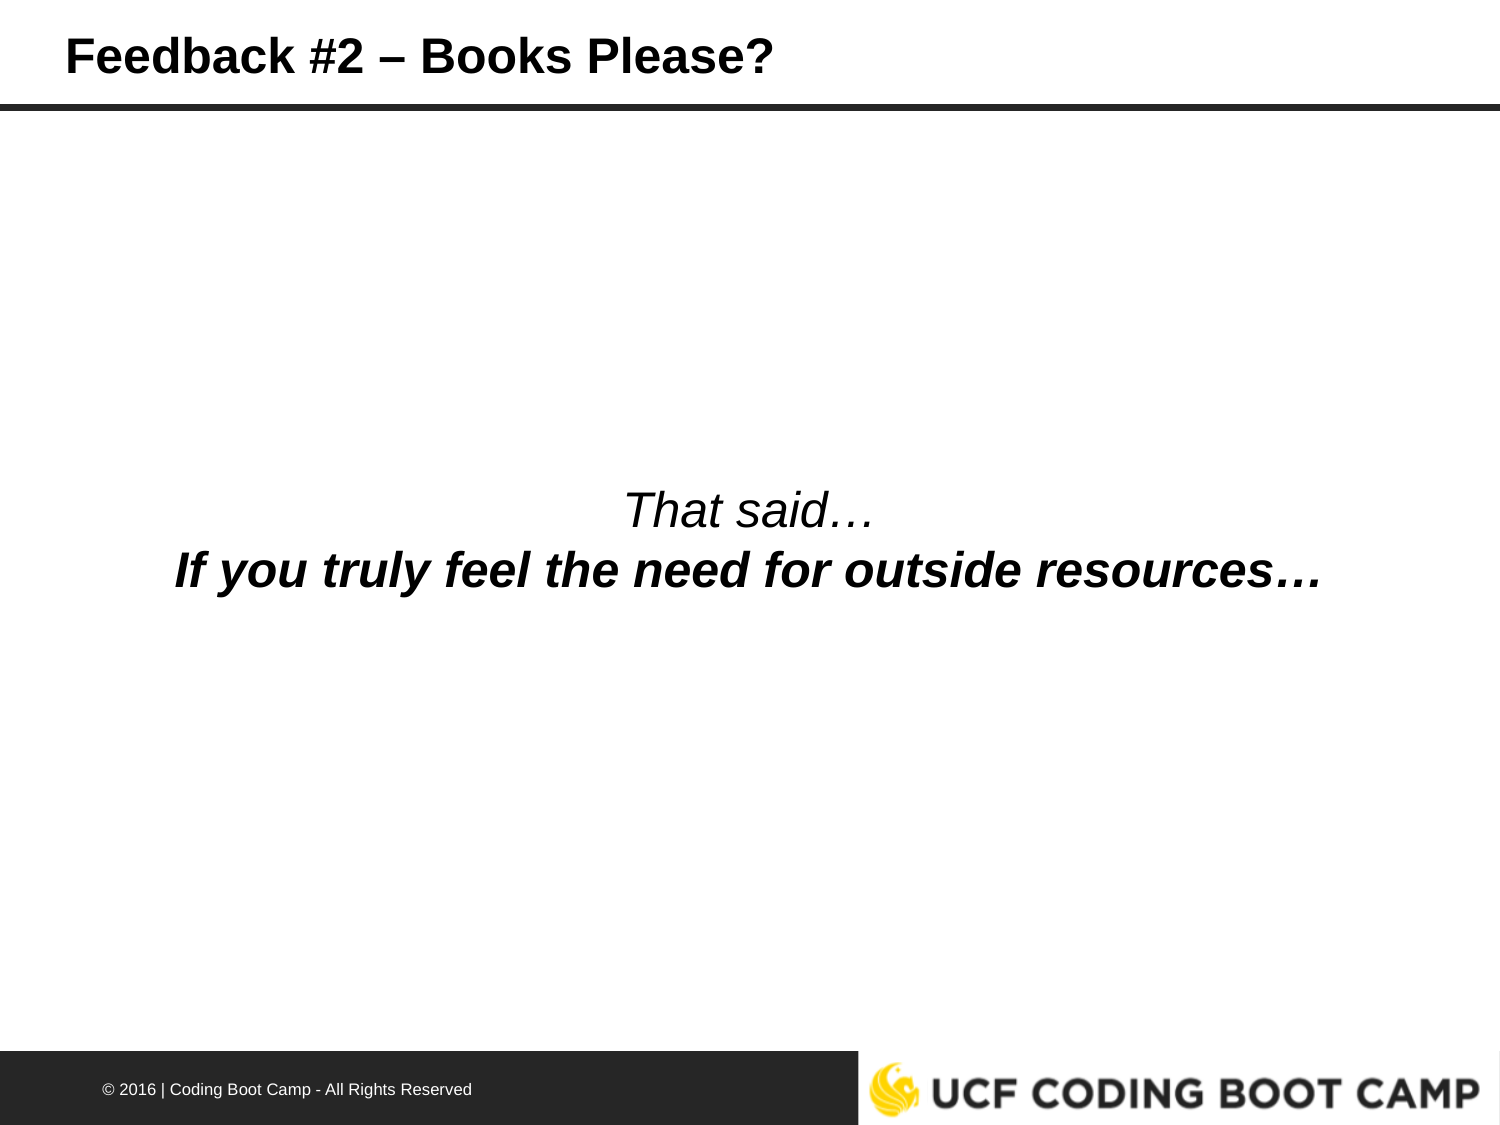

# Feedback #2 – Books Please?
That said…
If you truly feel the need for outside resources…